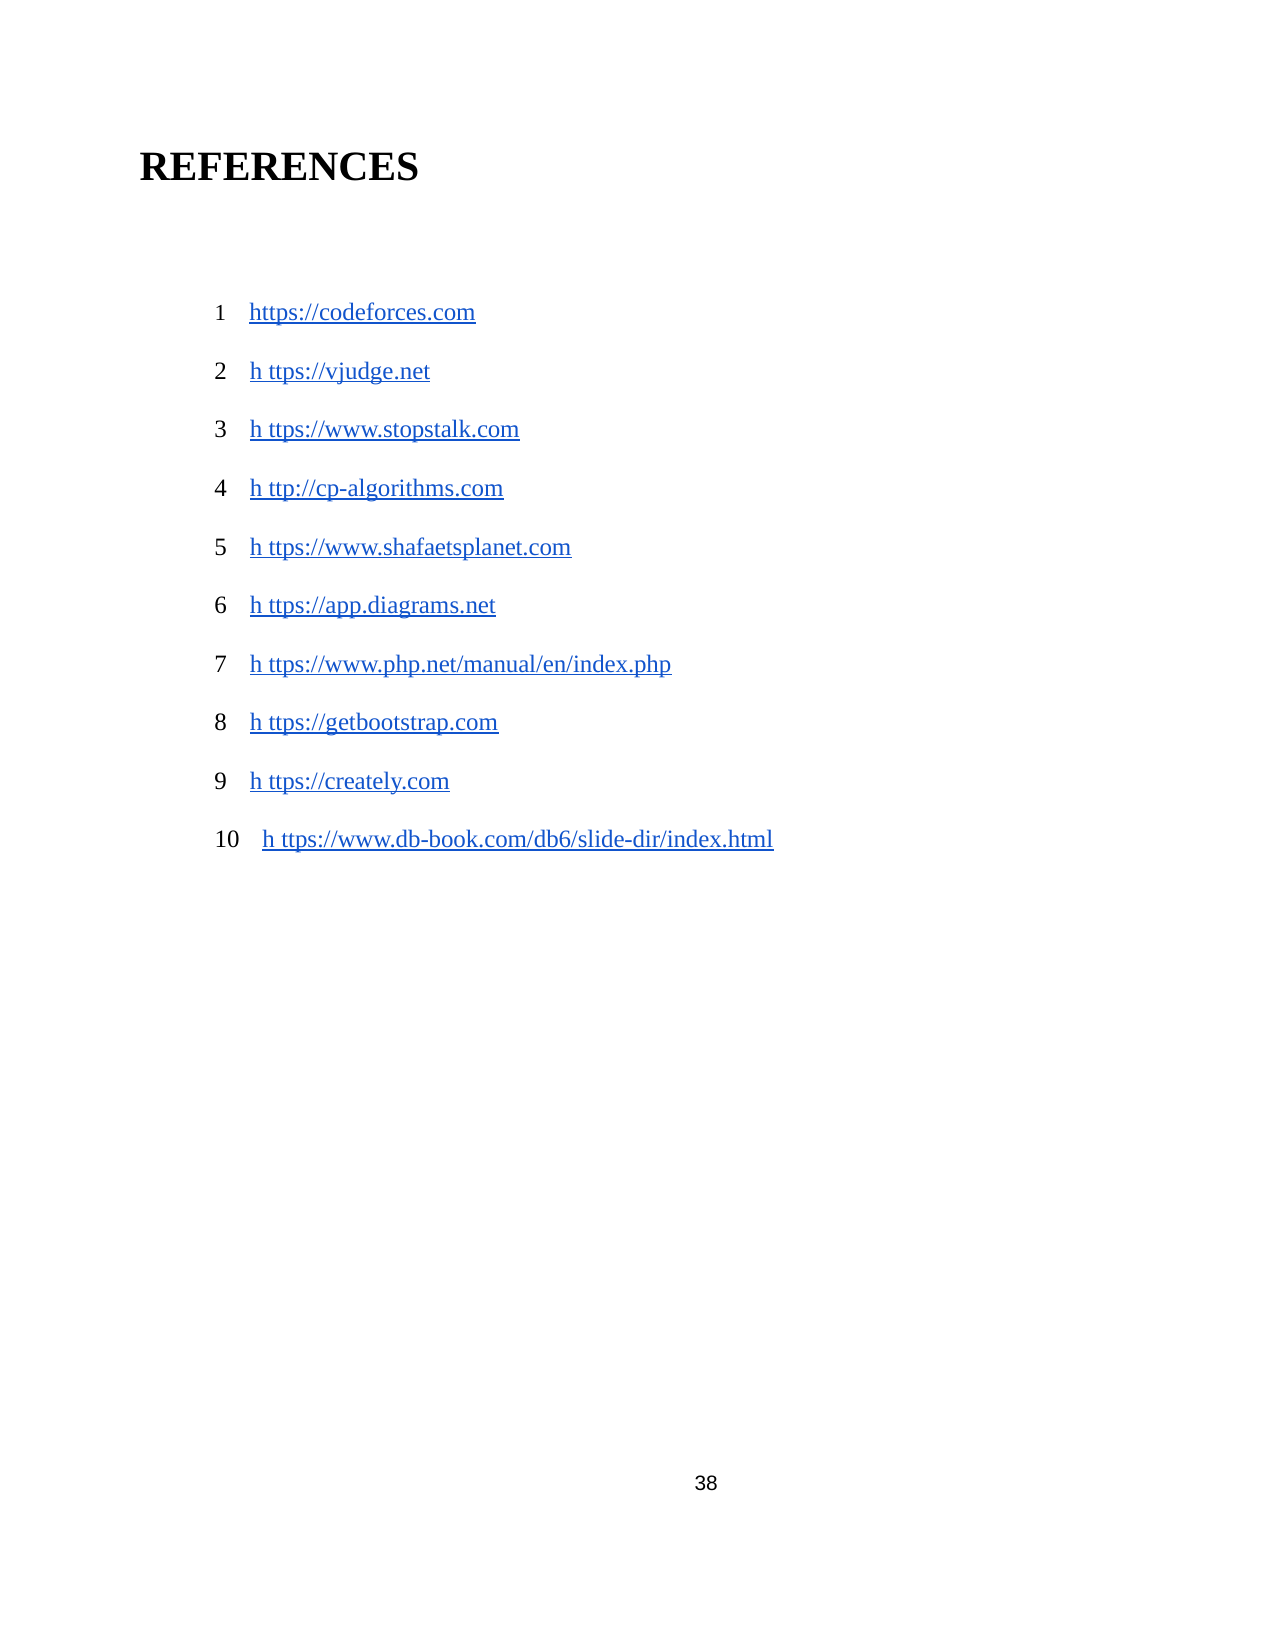

REFERENCES
https://codeforces.com

h ttps://vjudge.net

h ttps://www.stopstalk.com

h ttp://cp-algorithms.com

h ttps://www.shafaetsplanet.com

h ttps://app.diagrams.net

h ttps://www.php.net/manual/en/index.php

h ttps://getbootstrap.com

h ttps://creately.com

h ttps://www.db-book.com/db6/slide-dir/index.html
38